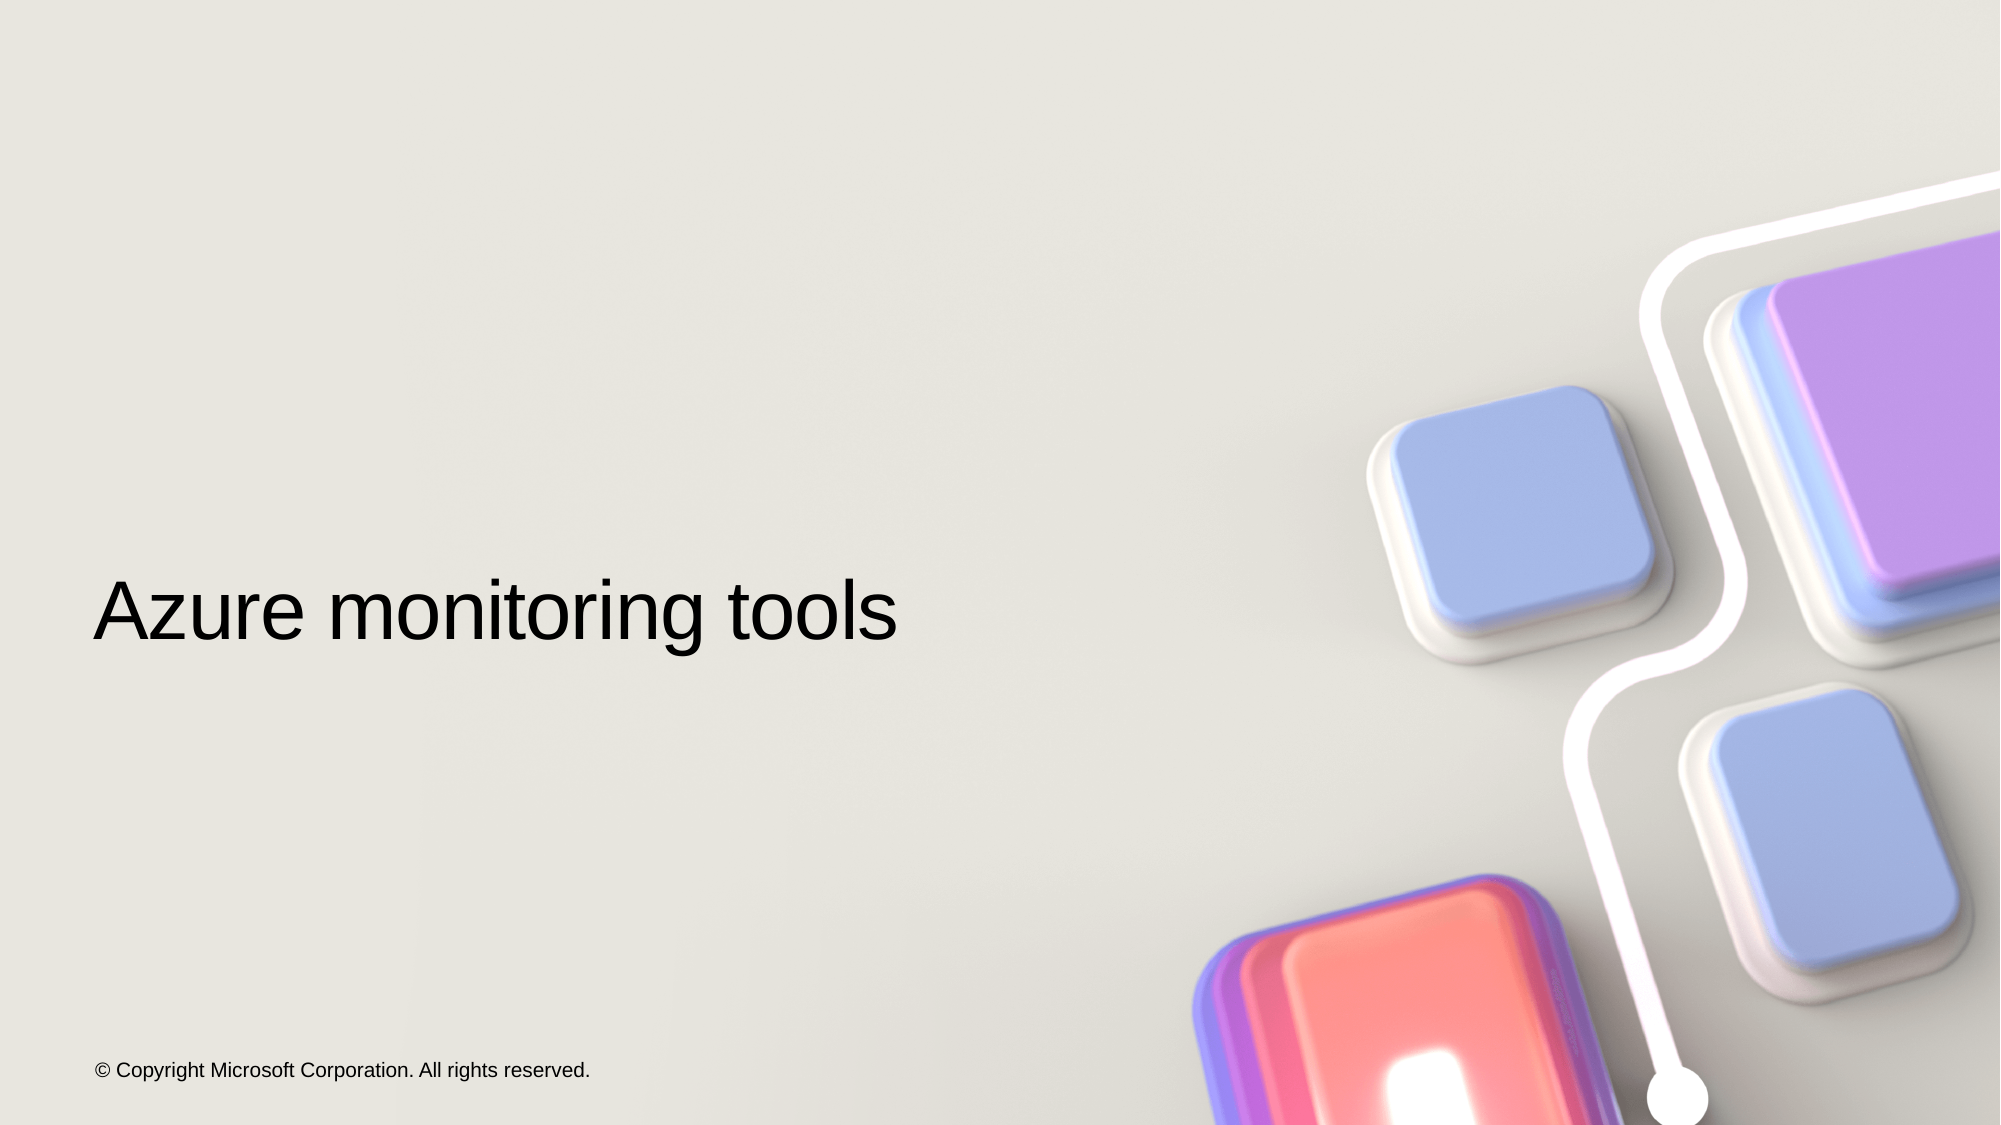

# Azure monitoring tools
© Copyright Microsoft Corporation. All rights reserved.